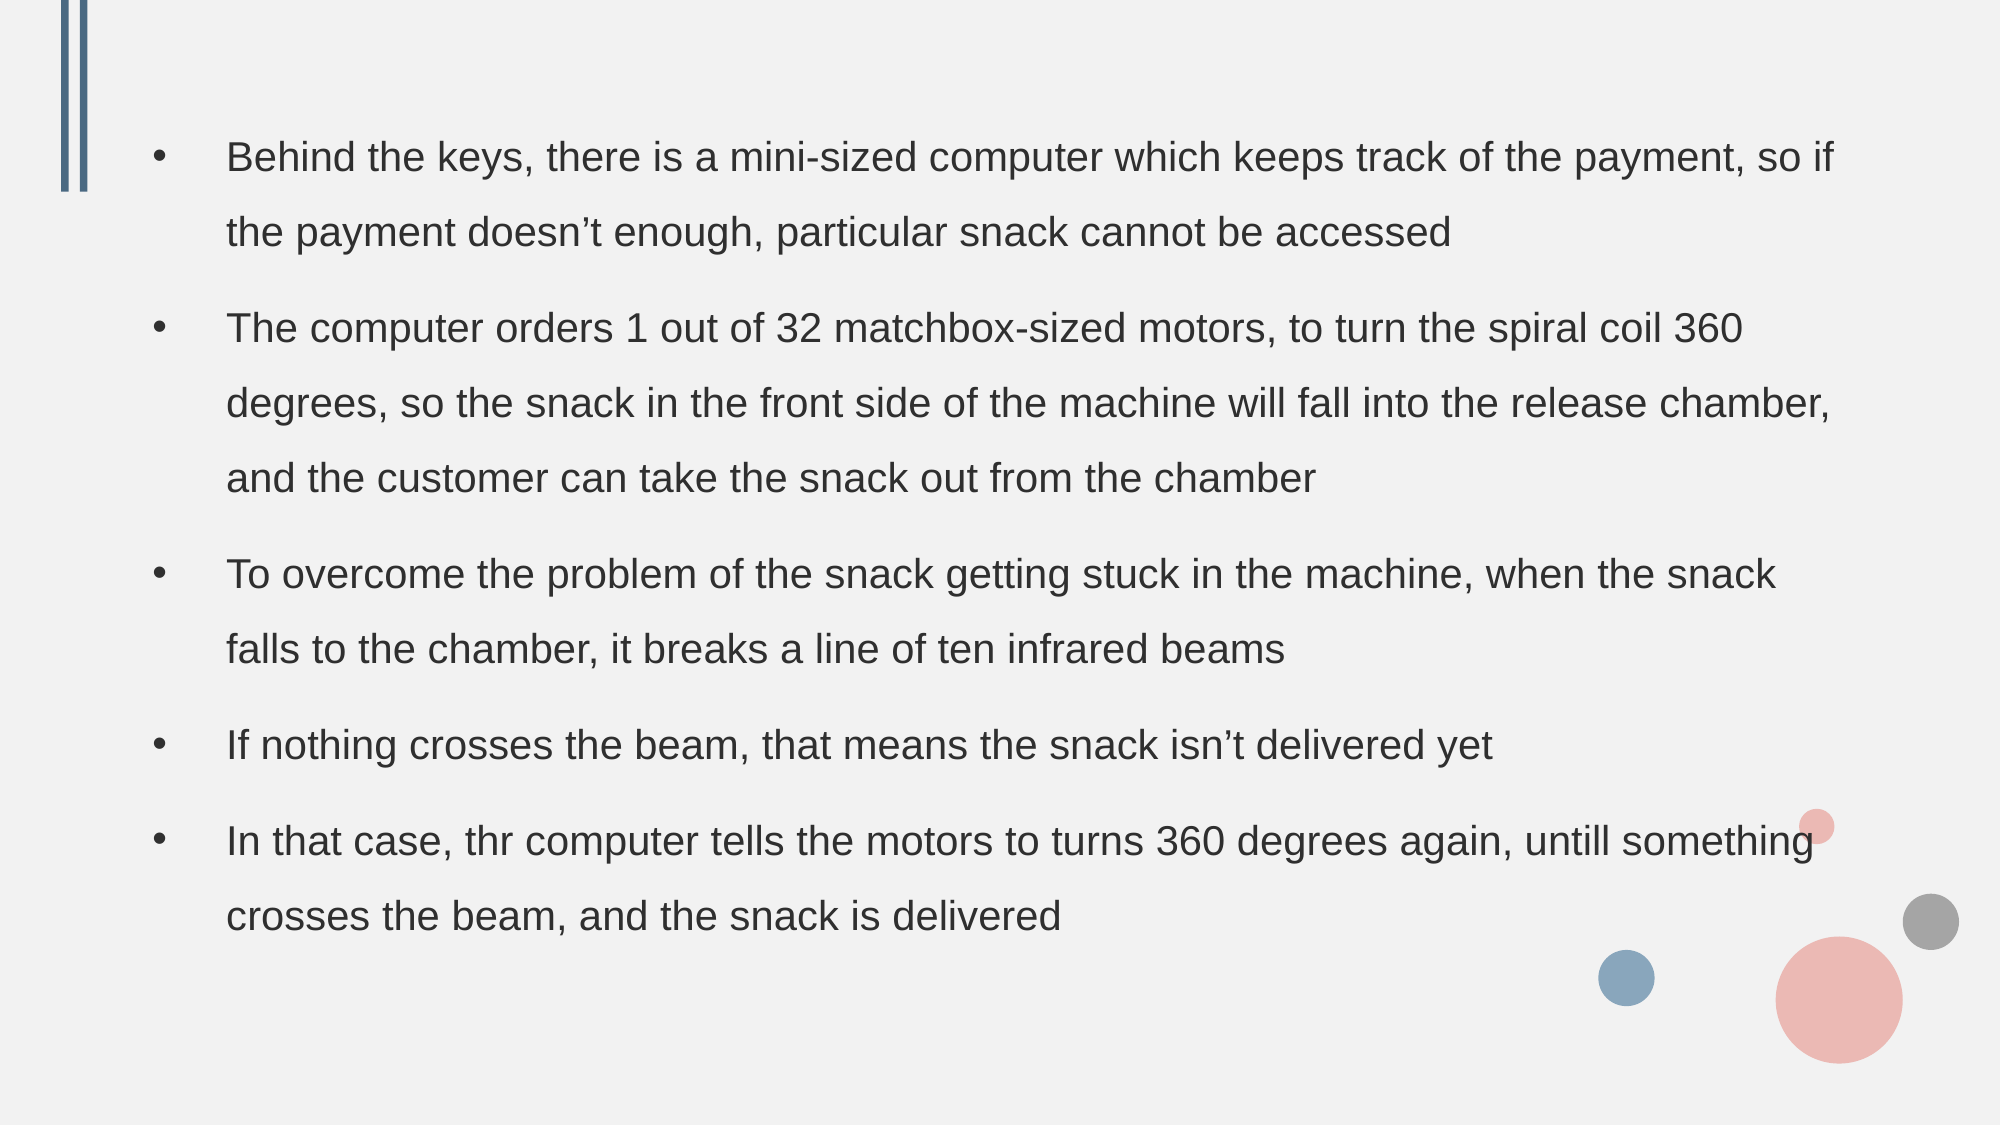

Behind the keys, there is a mini-sized computer which keeps track of the payment, so if the payment doesn’t enough, particular snack cannot be accessed
The computer orders 1 out of 32 matchbox-sized motors, to turn the spiral coil 360 degrees, so the snack in the front side of the machine will fall into the release chamber, and the customer can take the snack out from the chamber
To overcome the problem of the snack getting stuck in the machine, when the snack falls to the chamber, it breaks a line of ten infrared beams
If nothing crosses the beam, that means the snack isn’t delivered yet
In that case, thr computer tells the motors to turns 360 degrees again, untill something crosses the beam, and the snack is delivered